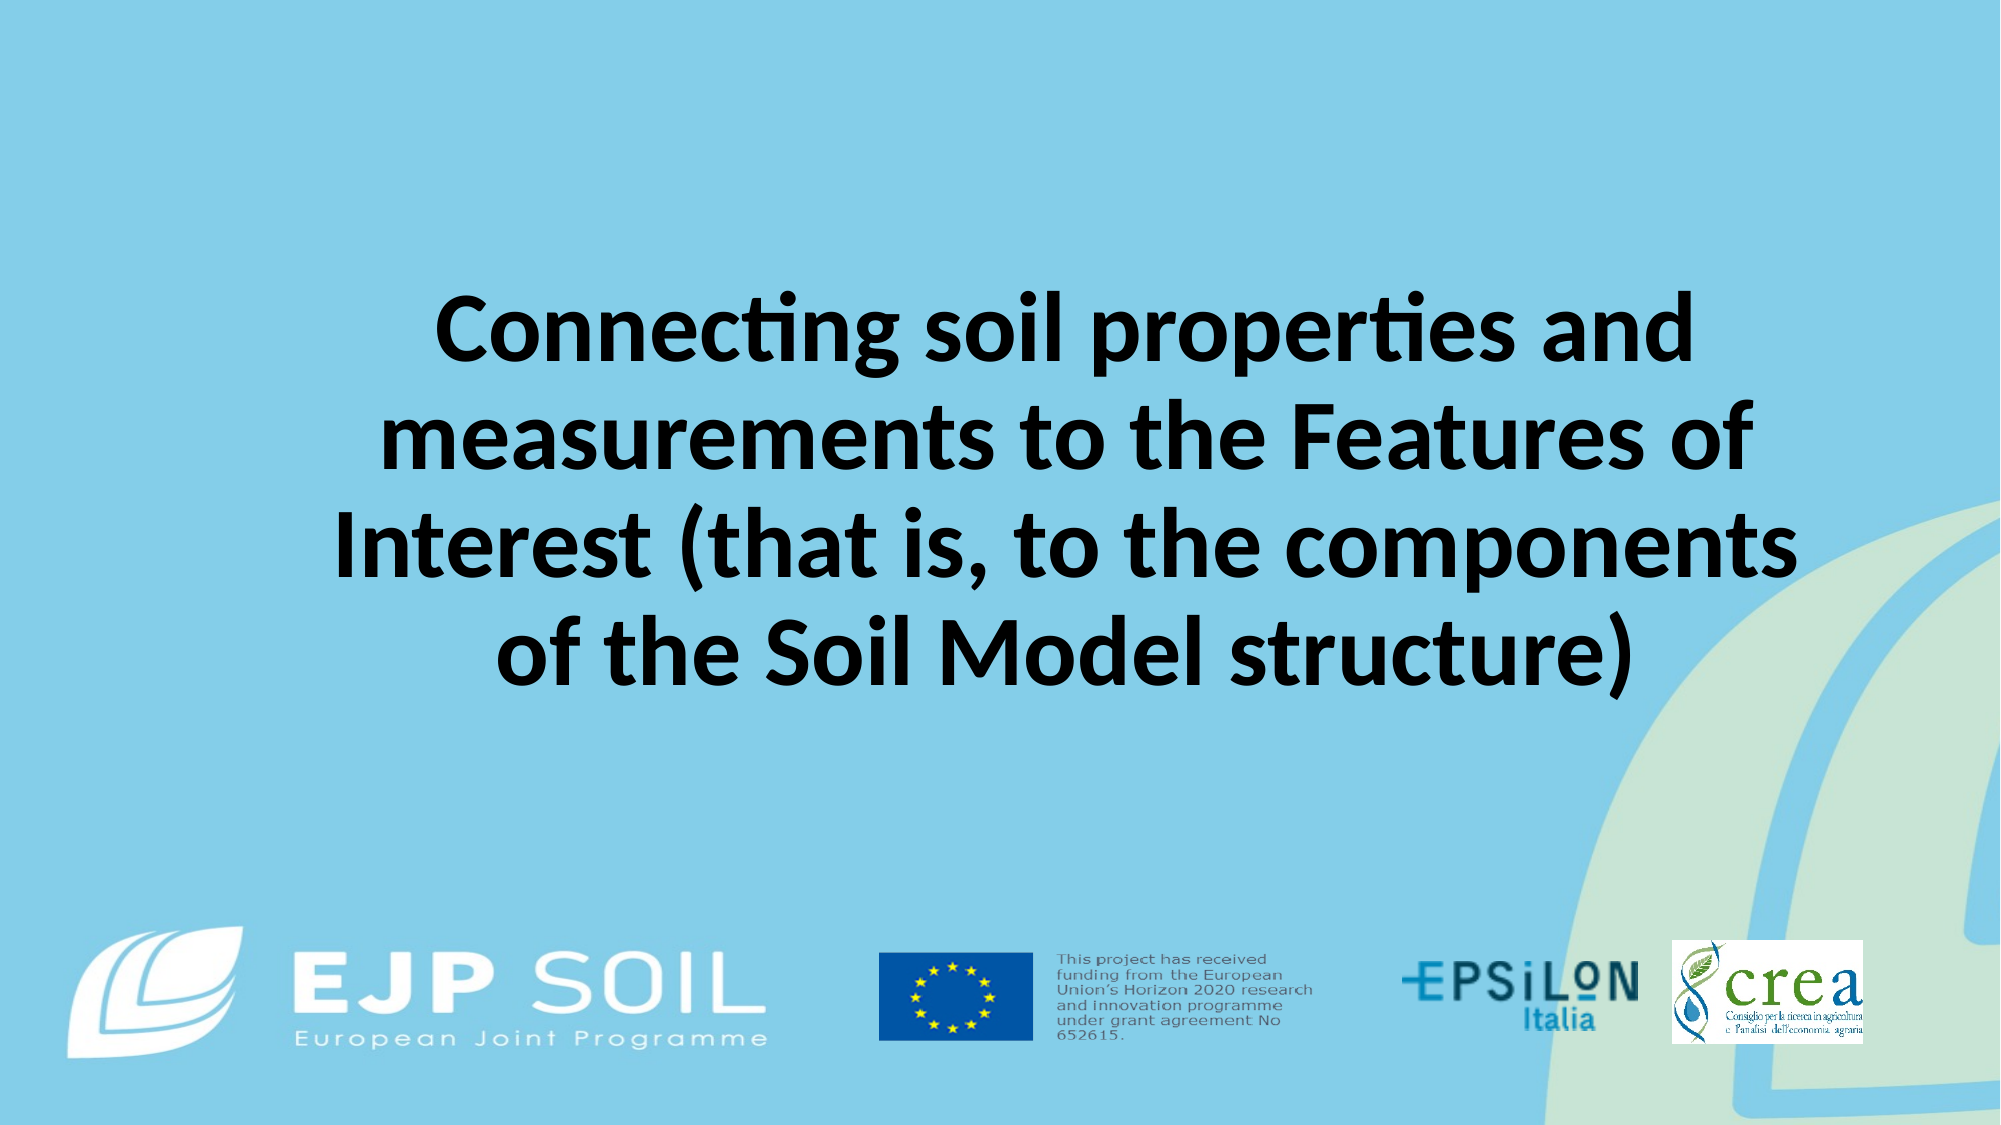

Connecting soil properties and measurements to the Features of Interest (that is, to the components of the Soil Model structure)